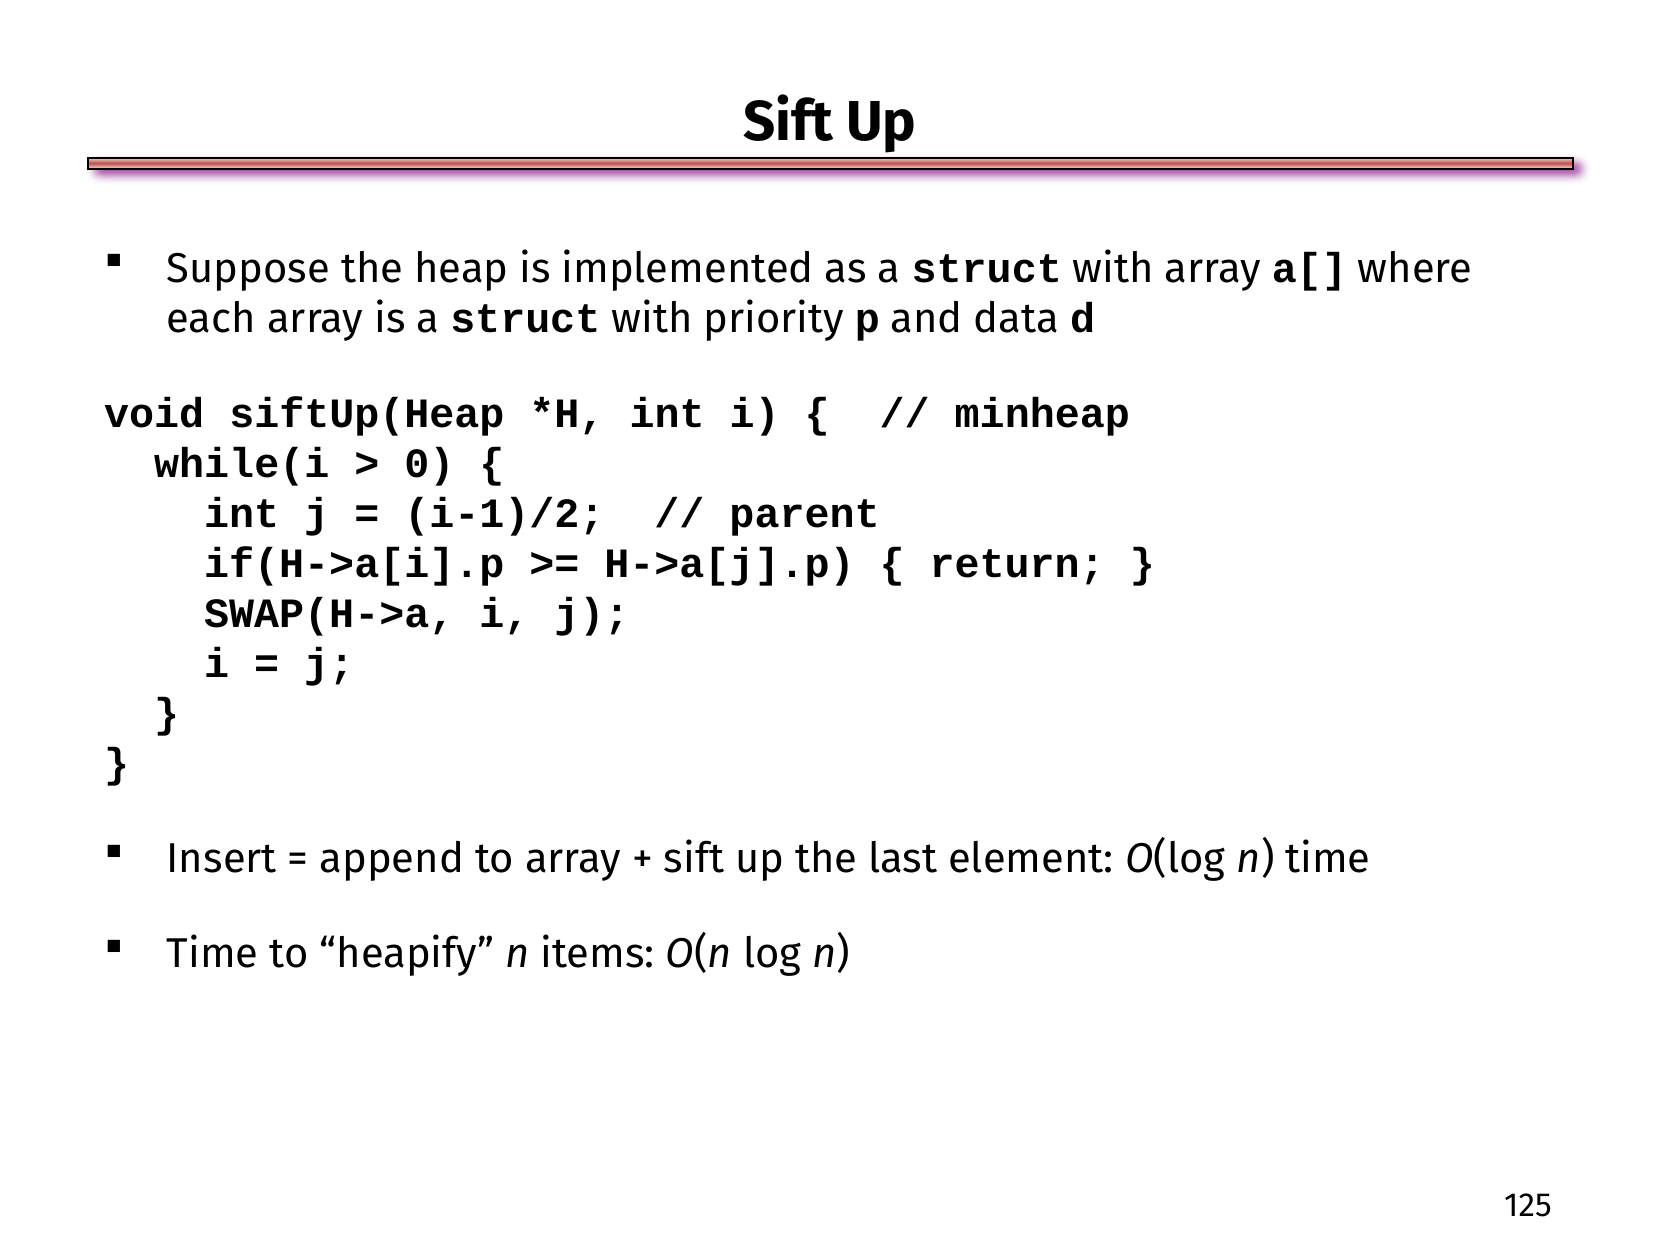

Sift Up

Suppose the heap is implemented as a struct with array a[] where each array is a struct with priority p and data d

void siftUp(Heap *H, int i) {  // minheap
  while(i > 0) {
    int j = (i-1)/2;  // parent
    if(H->a[i].p >= H->a[j].p) { return; }
    SWAP(H->a, i, j);
    i = j;
  }
}

Insert = append to array + sift up the last element: O(log n) time

Time to “heapify” n items: O(n log n)
125